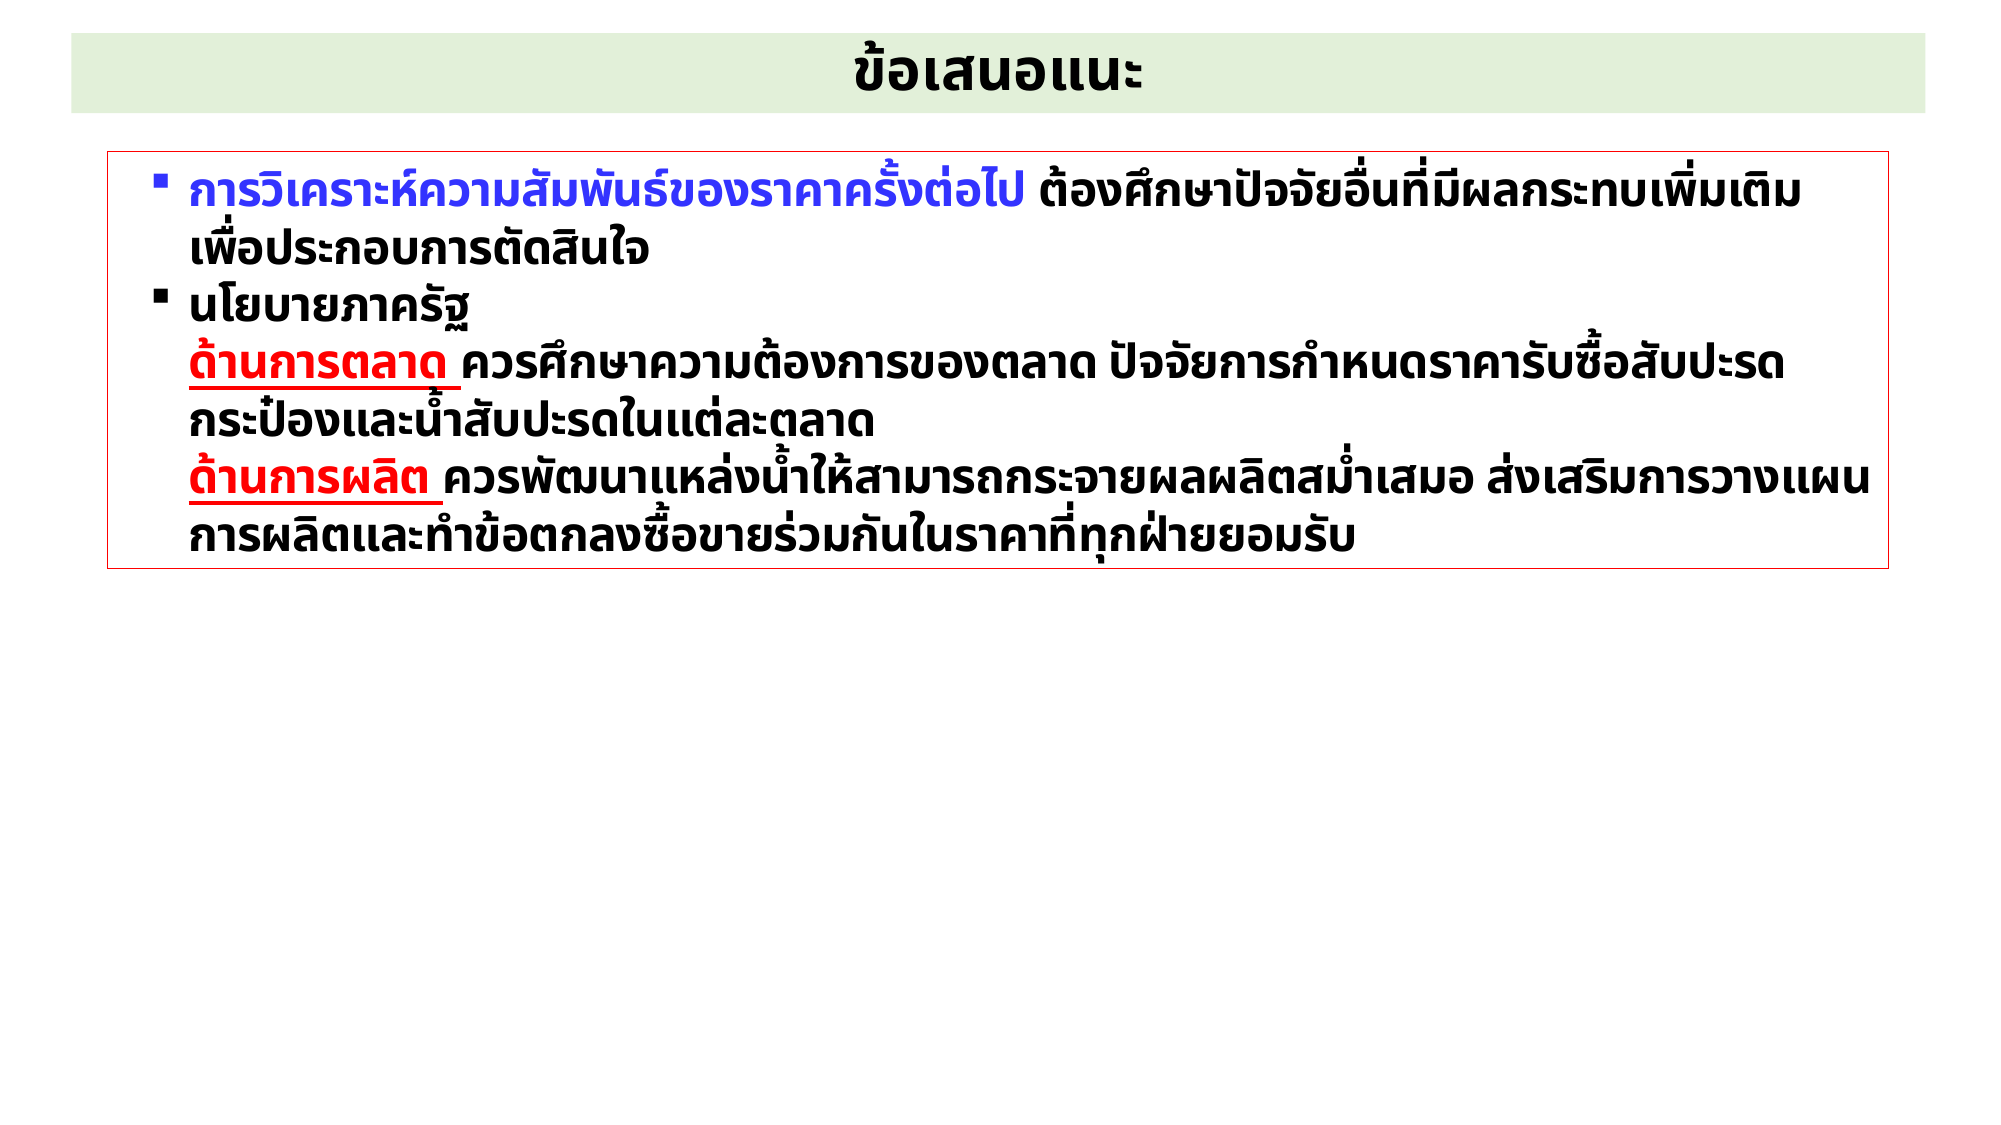

ข้อเสนอแนะ
การวิเคราะห์ความสัมพันธ์ของราคาครั้งต่อไป ต้องศึกษาปัจจัยอื่นที่มีผลกระทบเพิ่มเติม เพื่อประกอบการตัดสินใจ
นโยบายภาครัฐ
ด้านการตลาด ควรศึกษาความต้องการของตลาด ปัจจัยการกำหนดราคารับซื้อสับปะรดกระป๋องและน้ำสับปะรดในแต่ละตลาด
ด้านการผลิต ควรพัฒนาแหล่งน้ำให้สามารถกระจายผลผลิตสม่ำเสมอ ส่งเสริมการวางแผนการผลิตและทำข้อตกลงซื้อขายร่วมกันในราคาที่ทุกฝ่ายยอมรับ